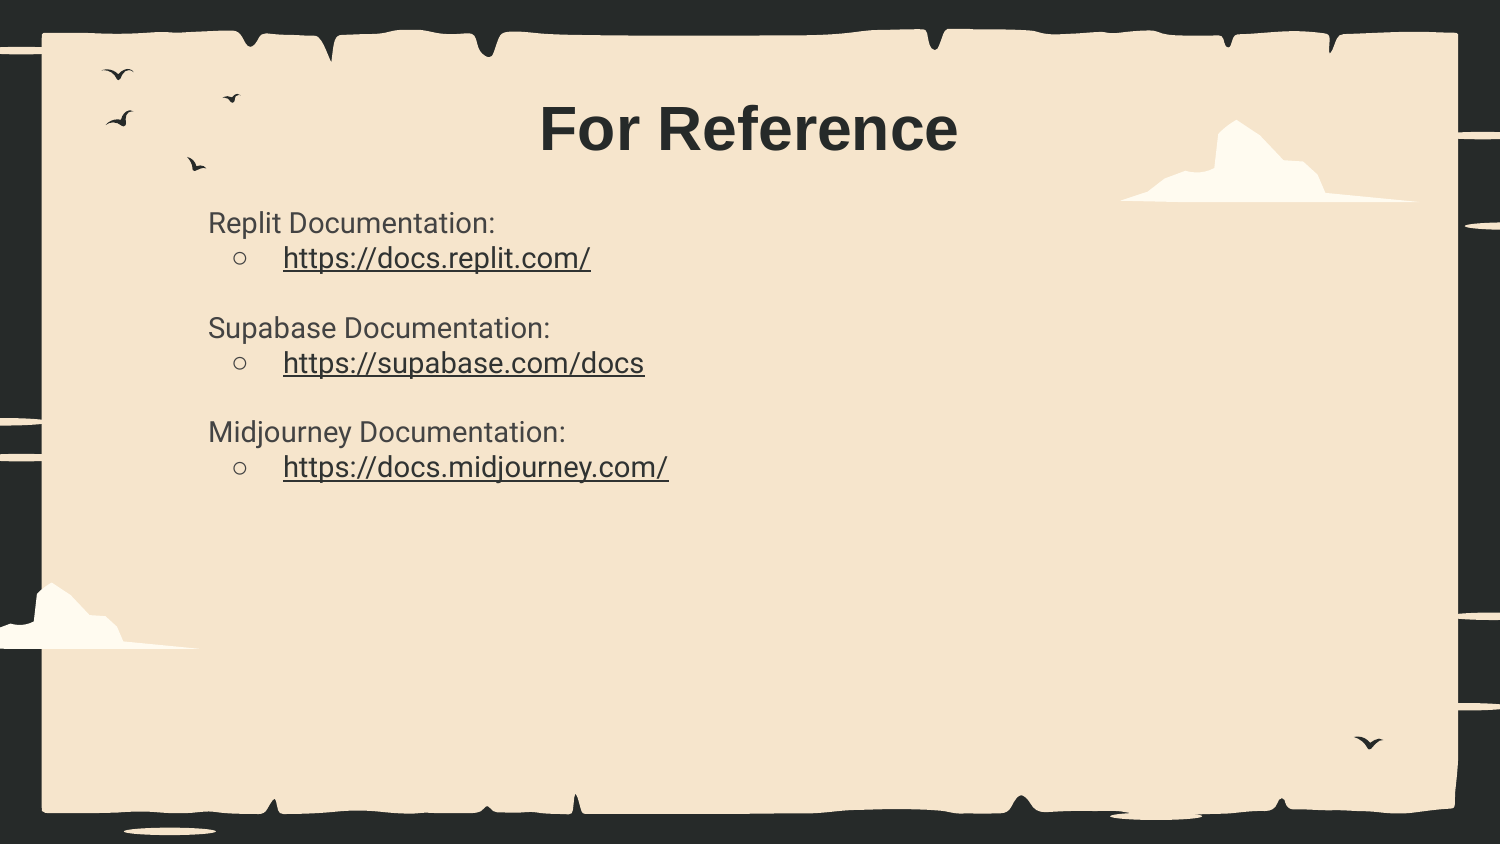

# For Reference
Replit Documentation:
https://docs.replit.com/

Supabase Documentation:
https://supabase.com/docs

Midjourney Documentation:
https://docs.midjourney.com/